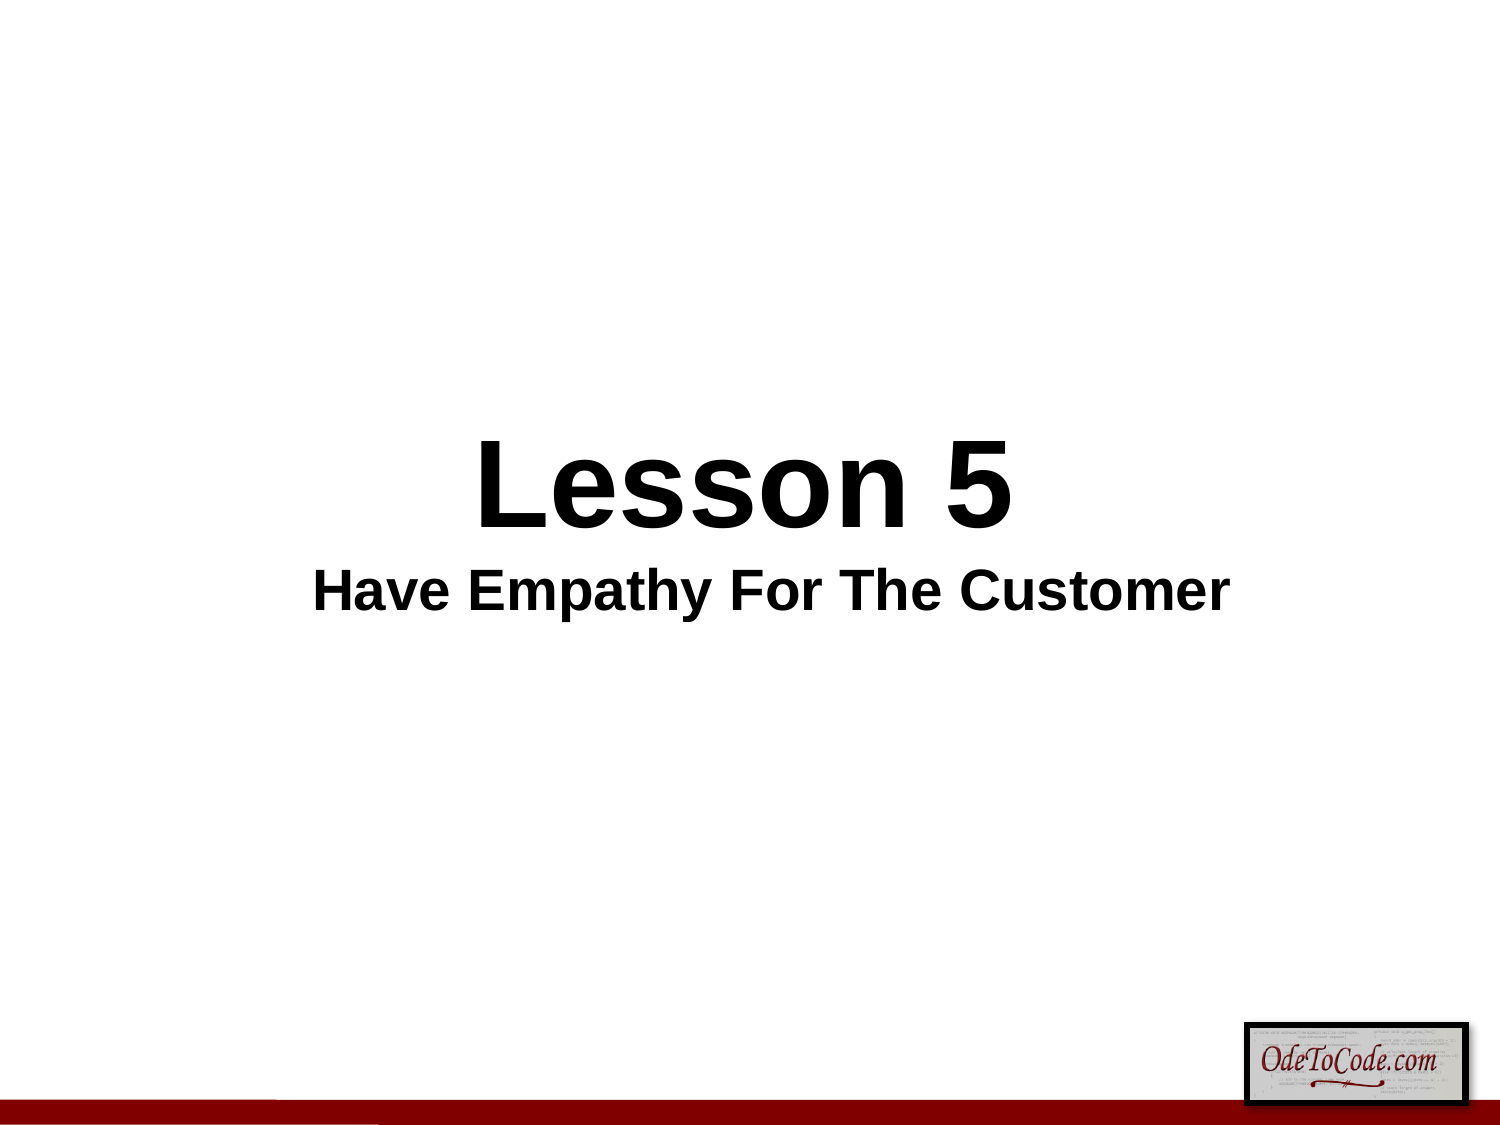

# Lesson 5 Have Empathy For The Customer